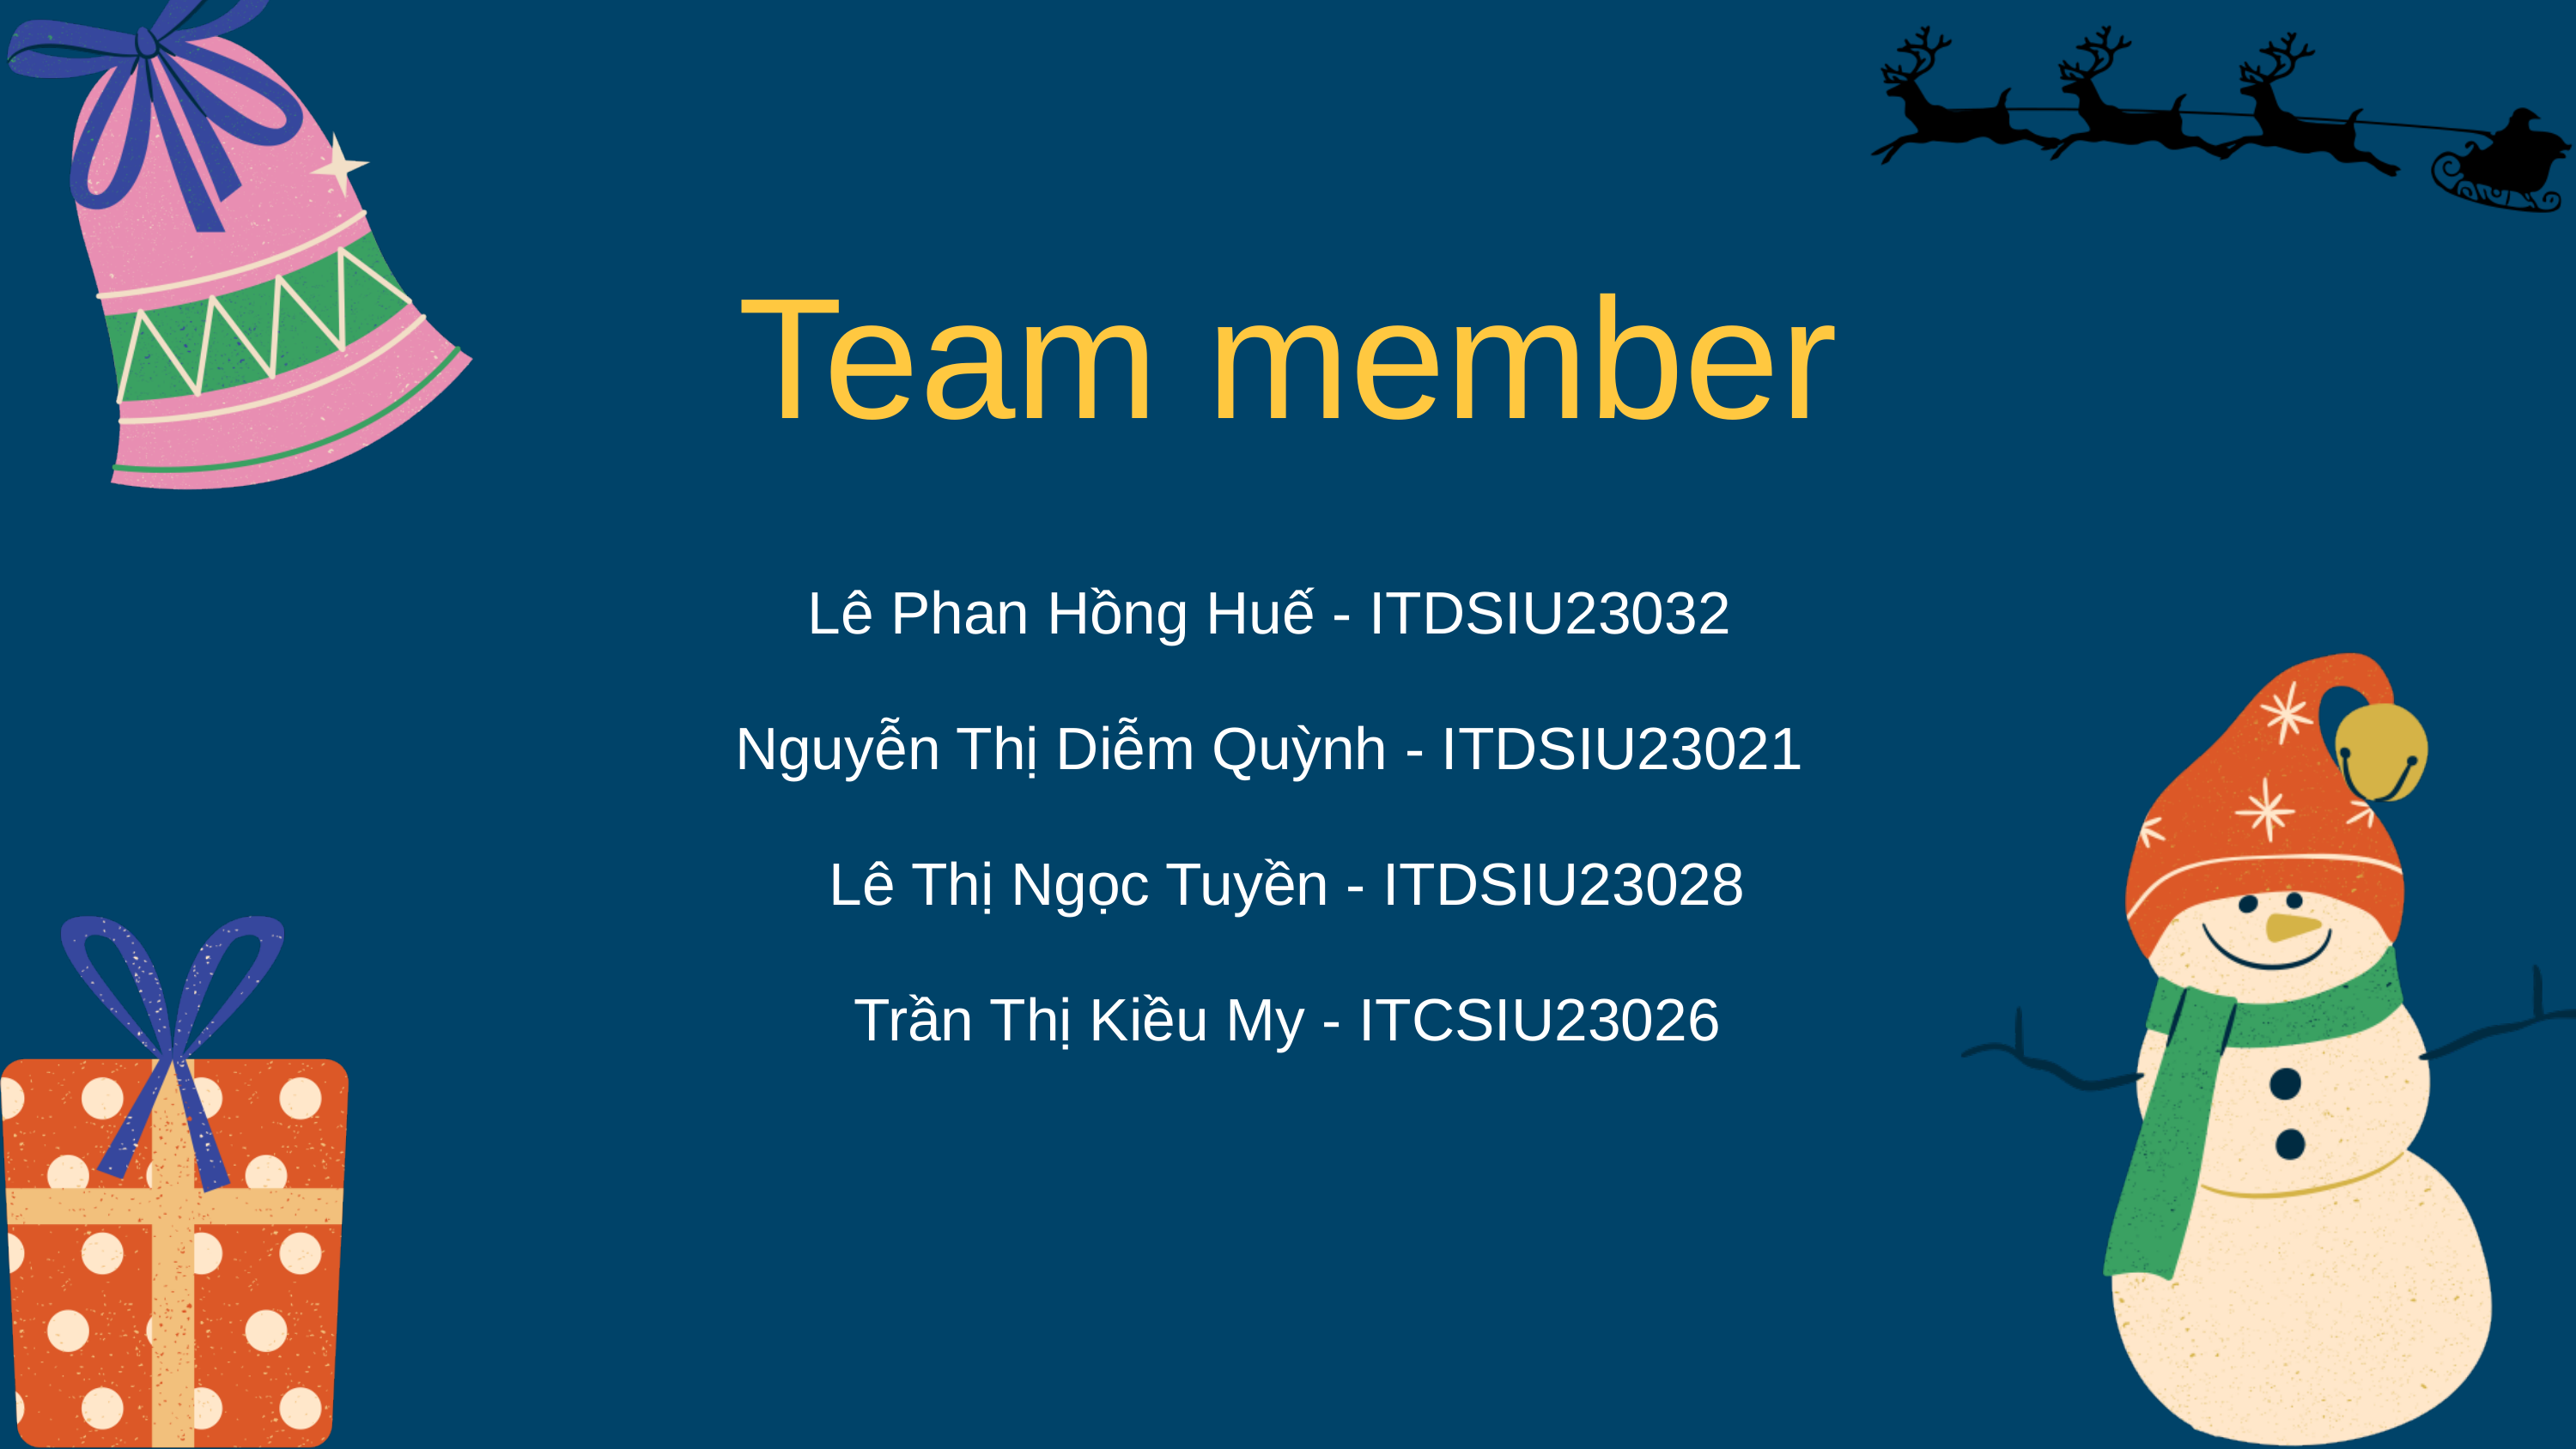

Team member
Lê Phan Hồng Huế - ITDSIU23032

Nguyễn Thị Diễm Quỳnh - ITDSIU23021
Lê Thị Ngọc Tuyền - ITDSIU23028

Trần Thị Kiều My - ITCSIU23026